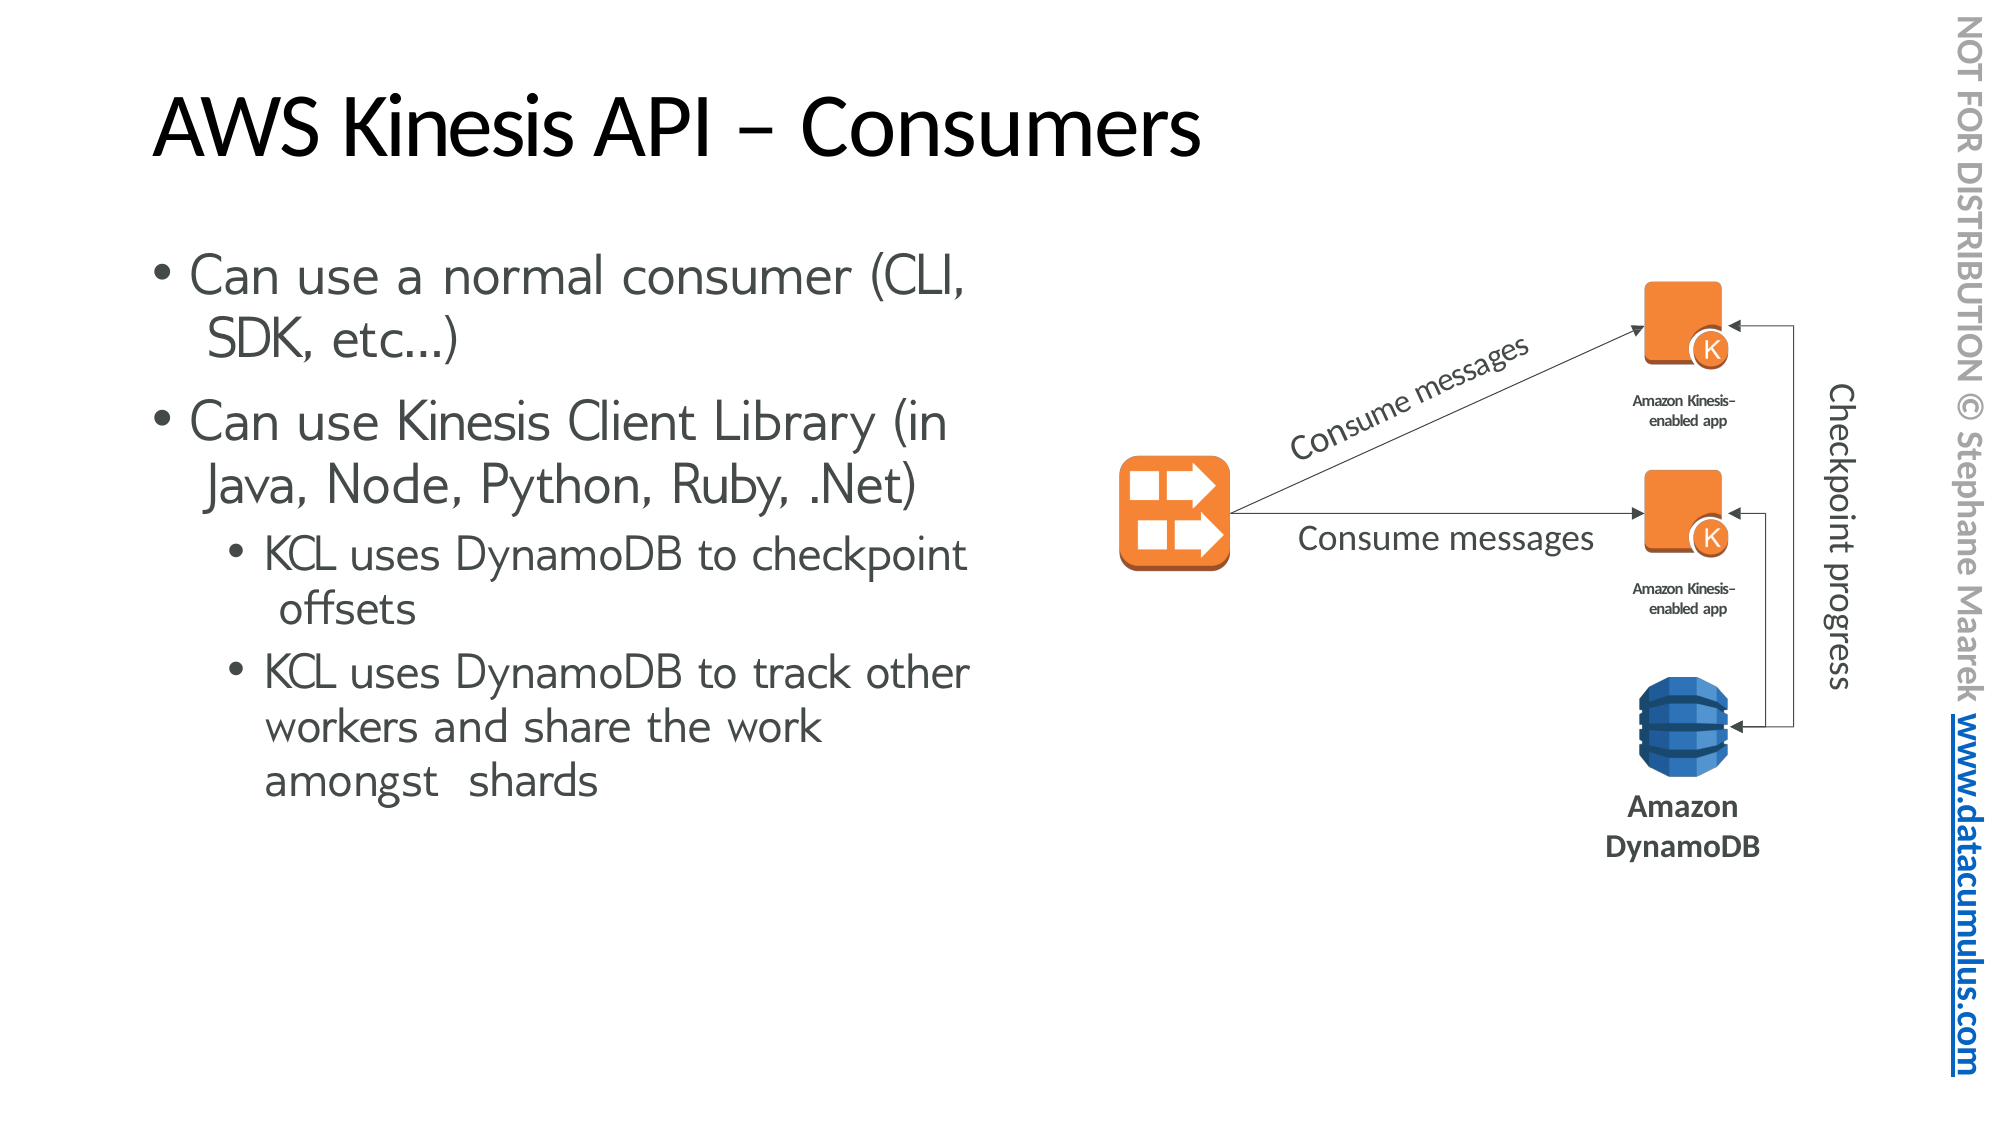

NOT FOR DISTRIBUTION © Stephane Maarek www.datacumulus.com
# AWS Kinesis API – Consumers
Can use a normal consumer (CLI,  SDK, etc…)
Can use Kinesis Client Library (in  Java, Node, Python, Ruby, .Net)
KCL uses DynamoDB to checkpoint  offsets
KCL uses DynamoDB to track other  workers and share the work amongst  shards

Consume messages
Checkpoint progress
Amazon Kinesis–  enabled app

Consume messages
Amazon Kinesis–  enabled app

Amazon  DynamoDB
© Stephane Maarek